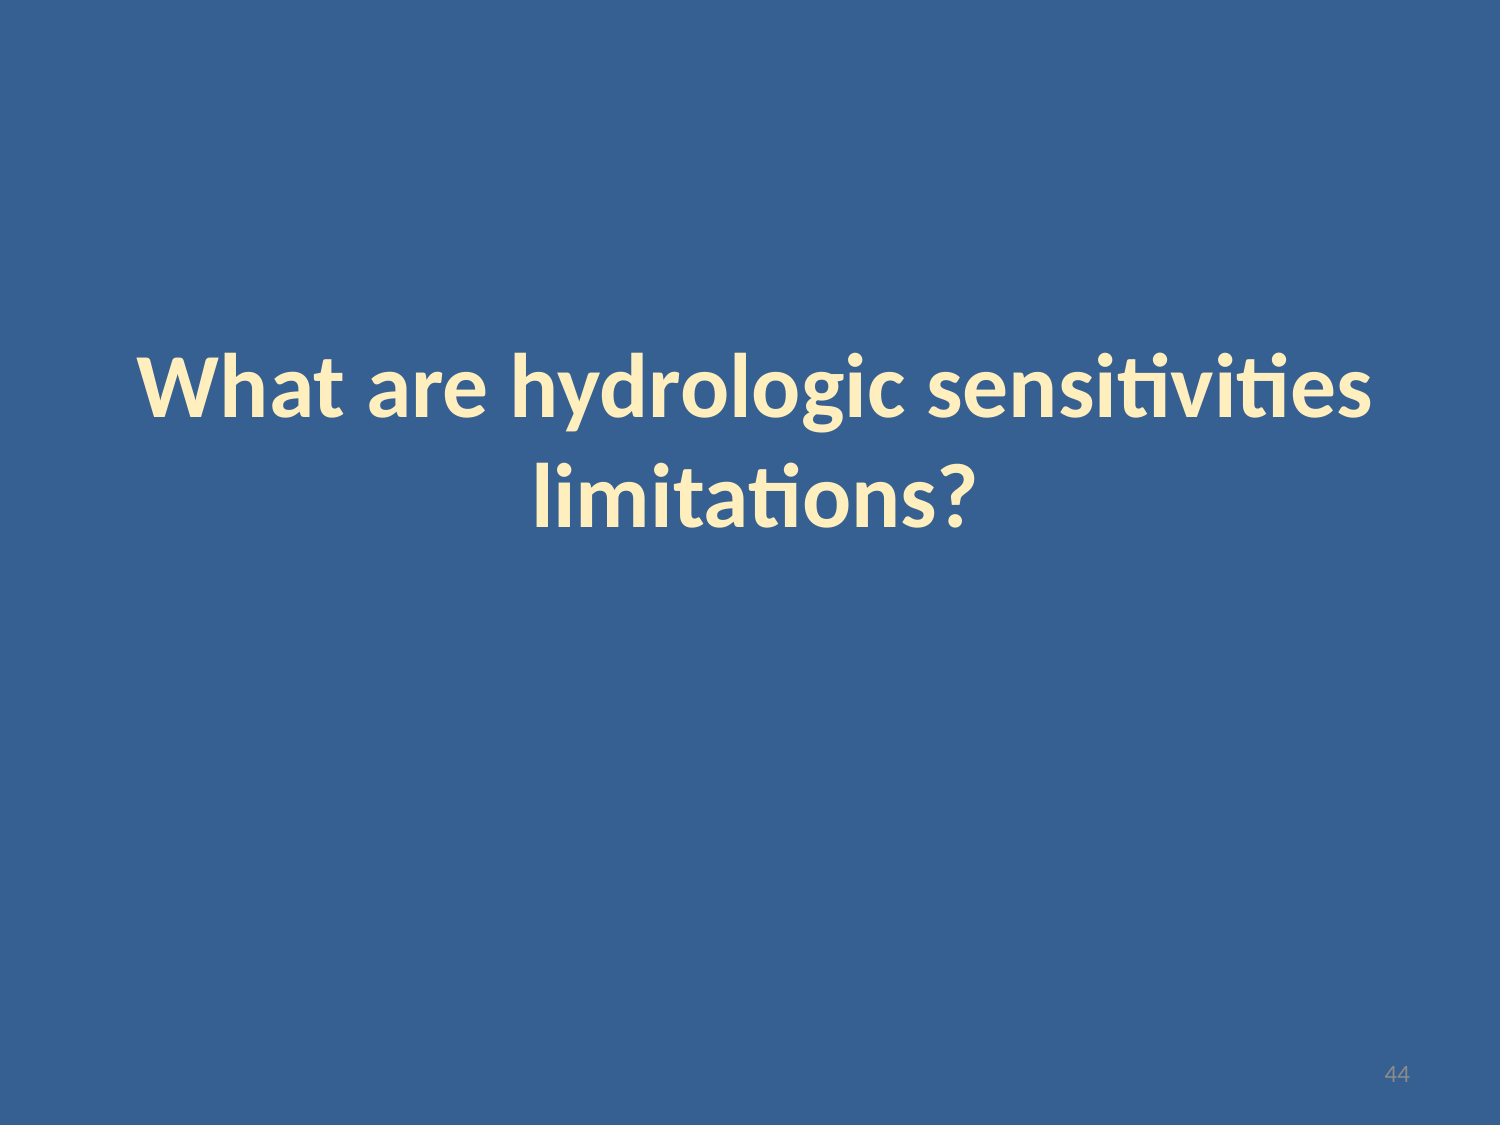

# What are hydrologic sensitivities limitations?
44